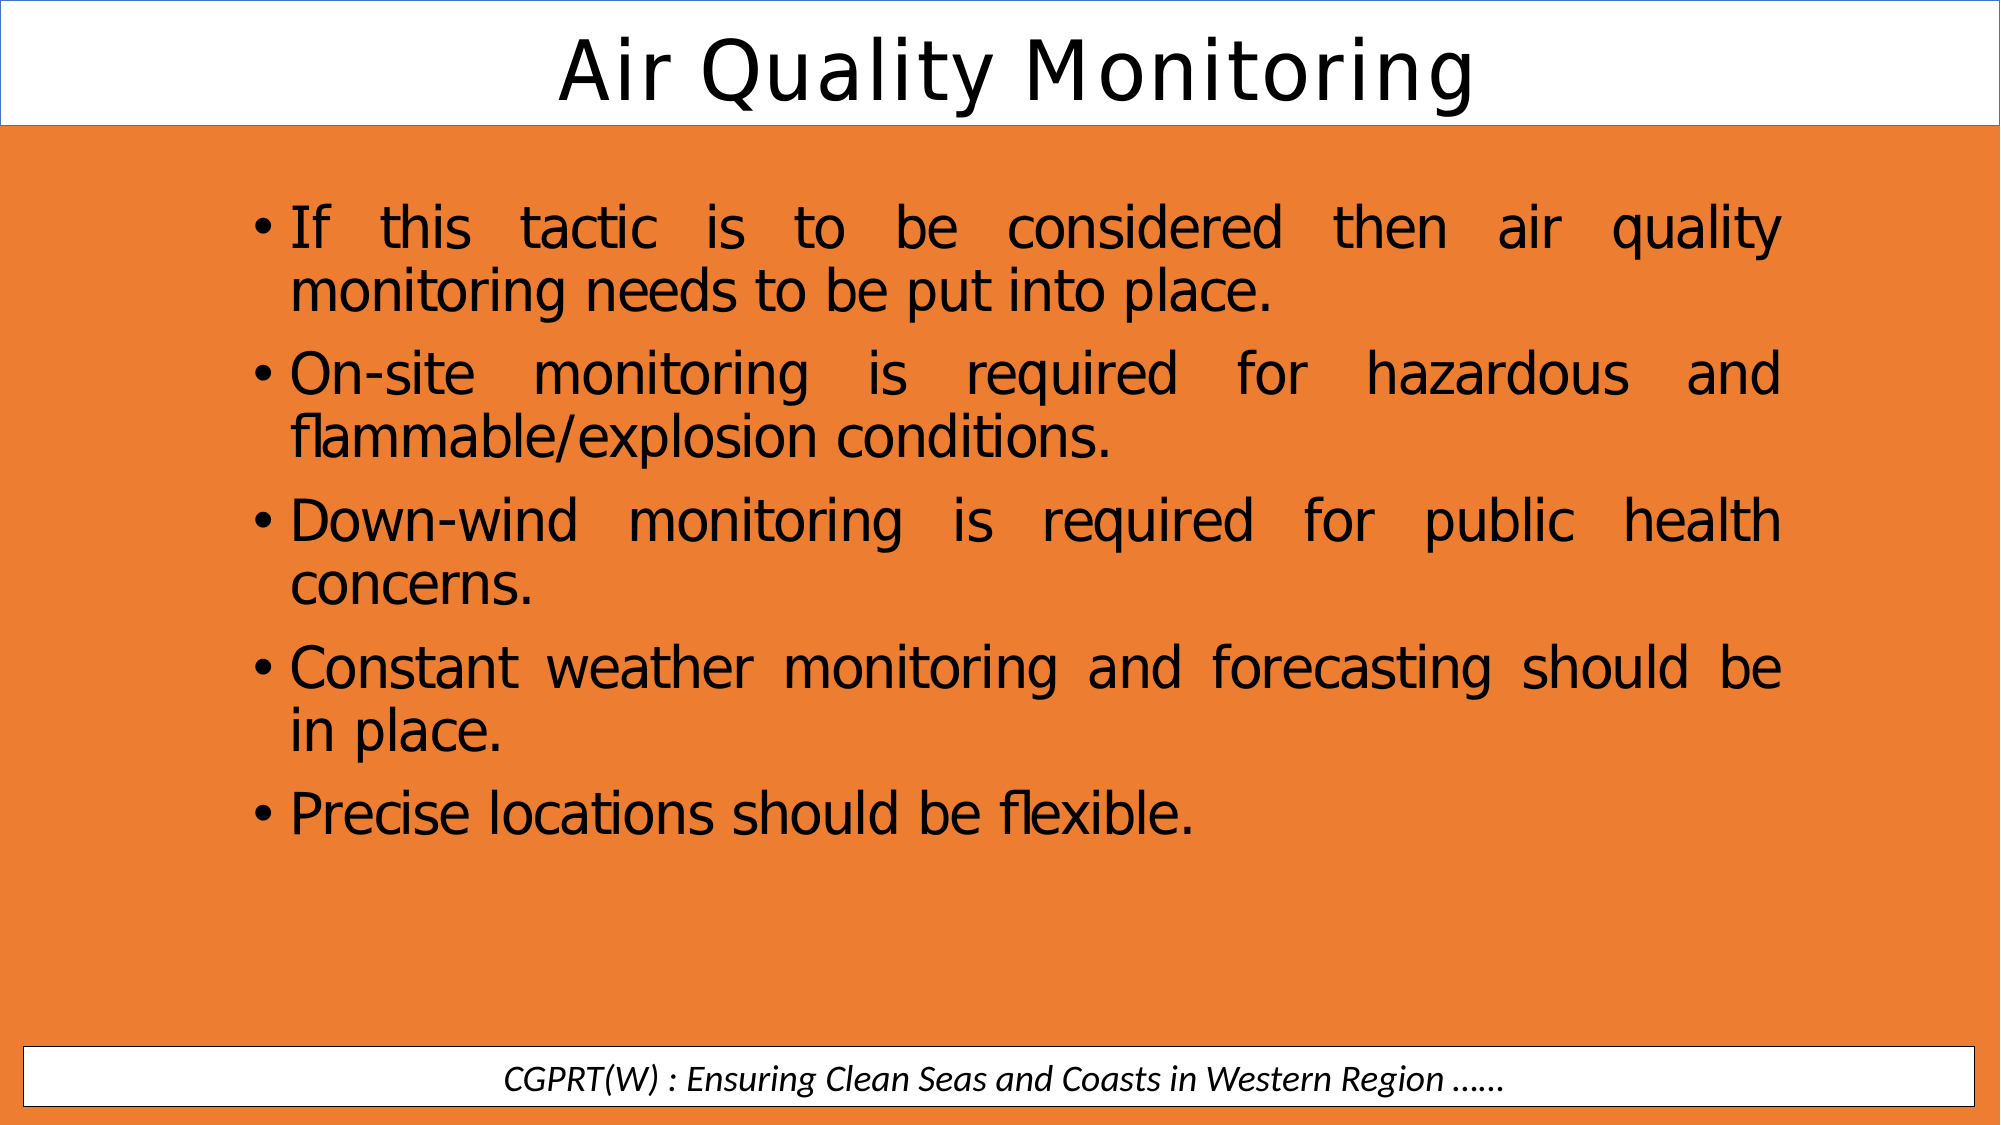

Air Quality Monitoring
If this tactic is to be considered then air quality monitoring needs to be put into place.
On-site monitoring is required for hazardous and flammable/explosion conditions.
Down-wind monitoring is required for public health concerns.
Constant weather monitoring and forecasting should be in place.
Precise locations should be flexible.
 CGPRT(W) : Ensuring Clean Seas and Coasts in Western Region ……